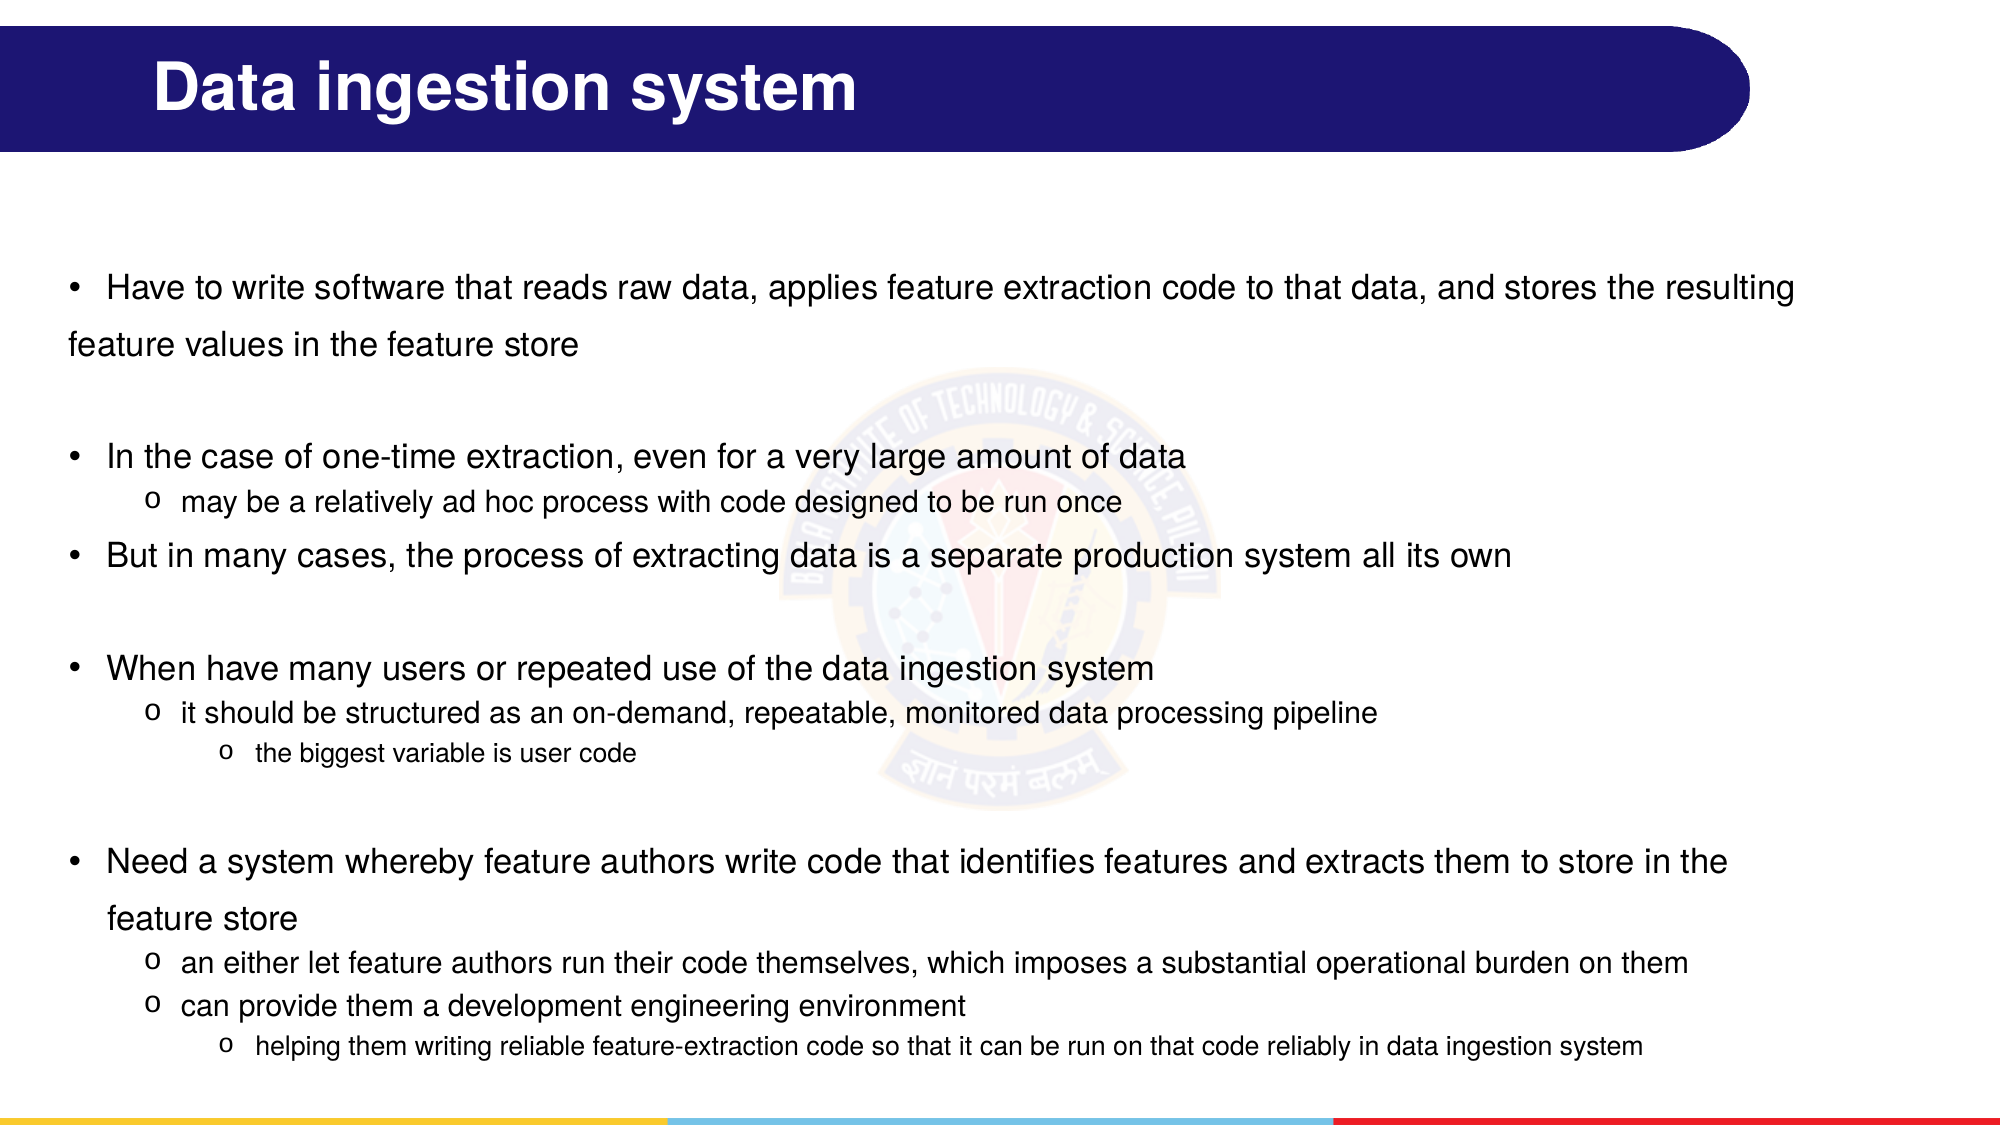

# Data ingestion system

Have to write software that reads raw data, applies feature extraction code to that data, and stores the resulting
feature values in the feature store

In the case of one-time extraction, even for a very large amount of data
may be a relatively ad hoc process with code designed to be run once
But in many cases, the process of extracting data is a separate production system all its own

When have many users or repeated use of the data ingestion system
it should be structured as an on-demand, repeatable, monitored data processing pipeline
the biggest variable is user code

Need a system whereby feature authors write code that identifies features and extracts them to store in the
    feature store
an either let feature authors run their code themselves, which imposes a substantial operational burden on them
can provide them a development engineering environment
helping them writing reliable feature-extraction code so that it can be run on that code reliably in data ingestion system